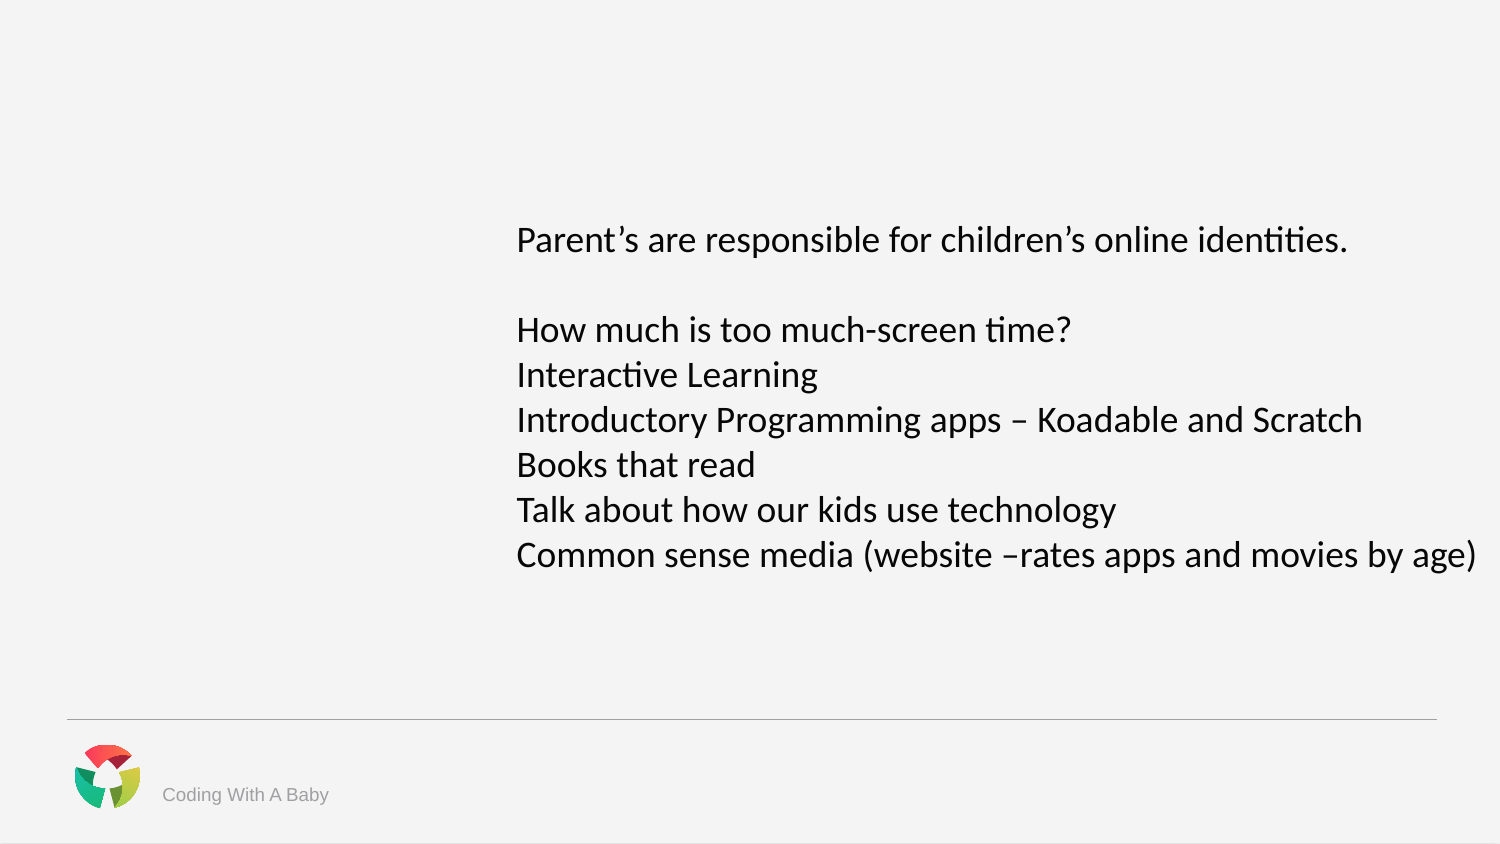

Parent’s are responsible for children’s online identities.

How much is too much-screen time?
Interactive Learning
Introductory Programming apps – Koadable and Scratch
Books that read
Talk about how our kids use technology
Common sense media (website –rates apps and movies by age)